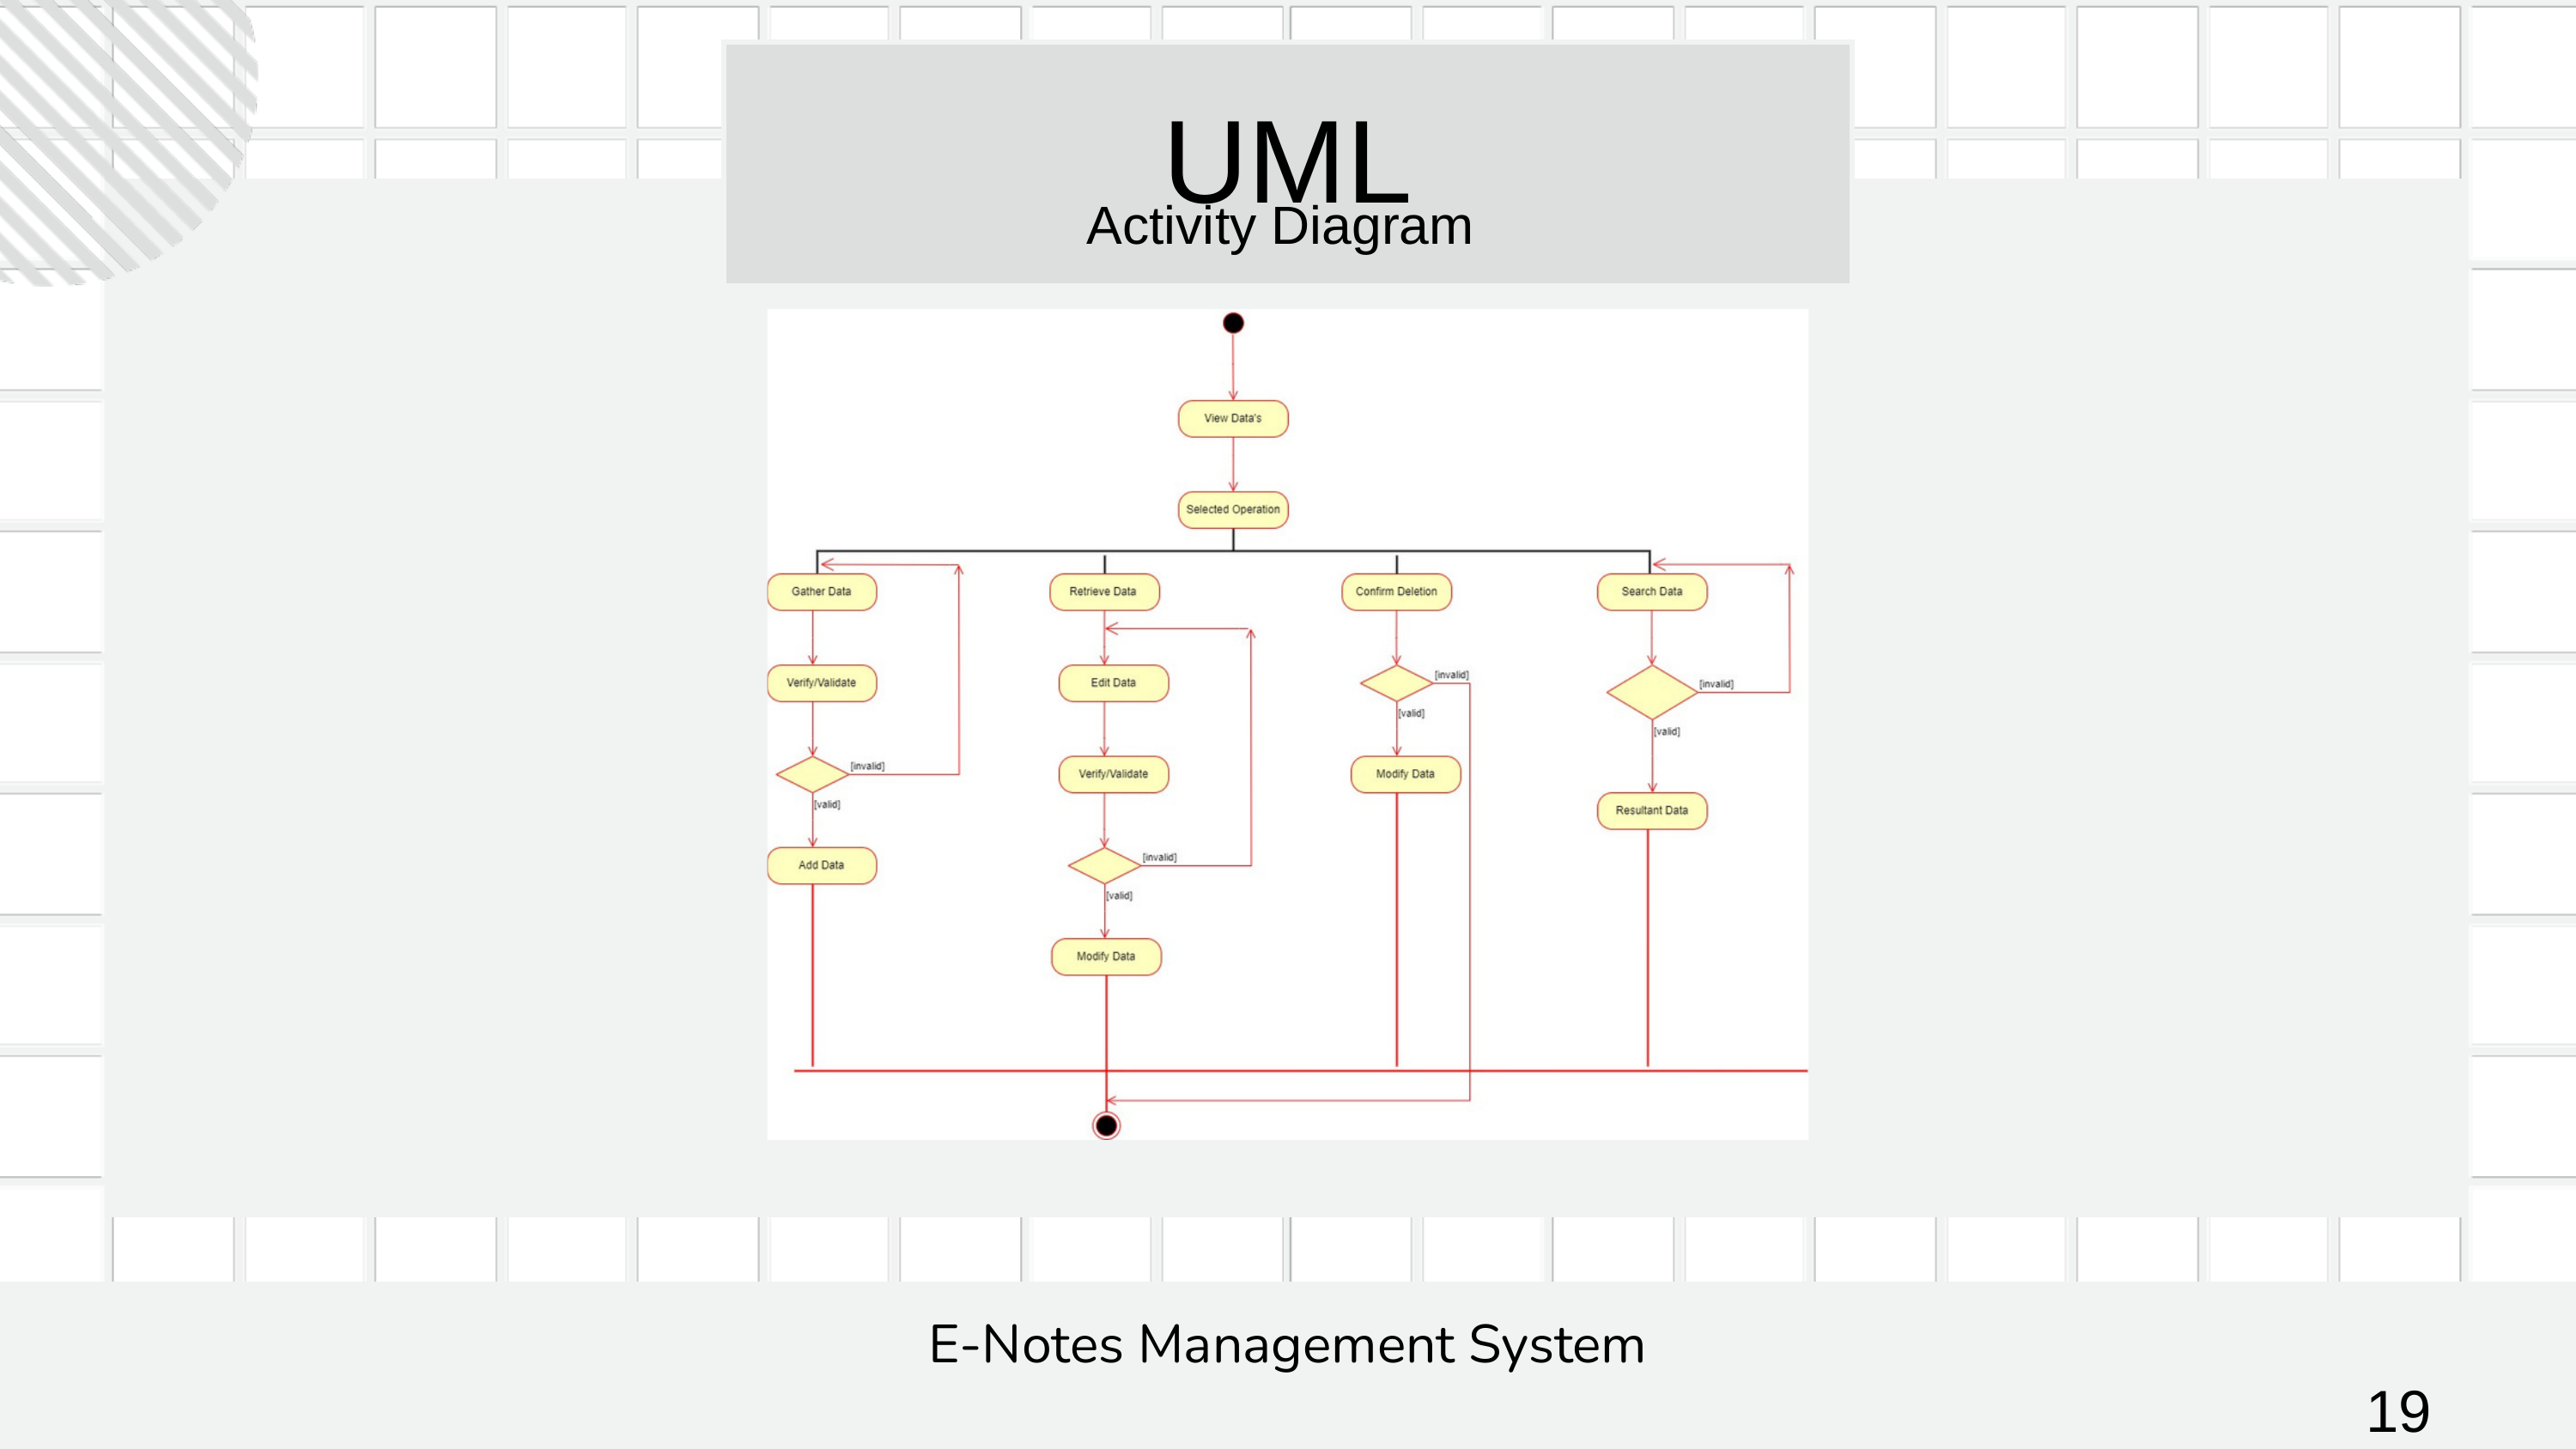

UML

Activity Diagram

E-Notes Management System
19